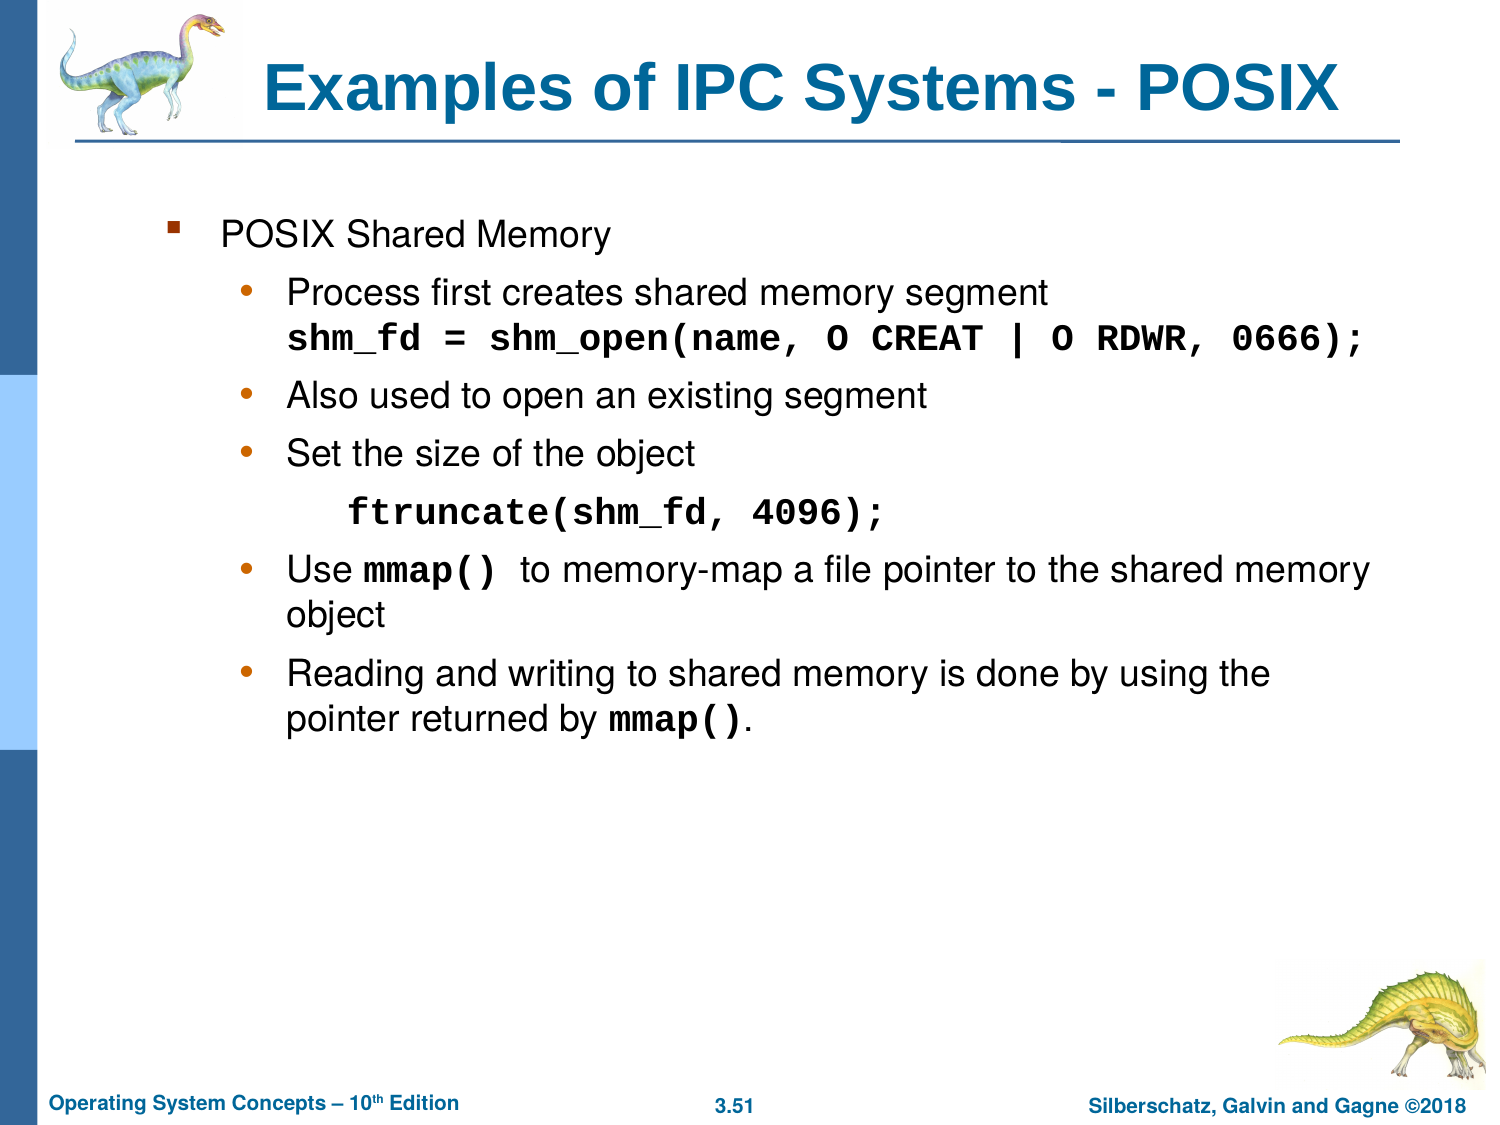

# Examples of IPC Systems - POSIX
POSIX Shared Memory
Process first creates shared memory segment
shm_fd = shm_open(name, O CREAT | O RDWR, 0666);
Also used to open an existing segment
Set the size of the object
	            ftruncate(shm_fd, 4096);
Use mmap() to memory-map a file pointer to the shared memory object
Reading and writing to shared memory is done by using the pointer returned by mmap().